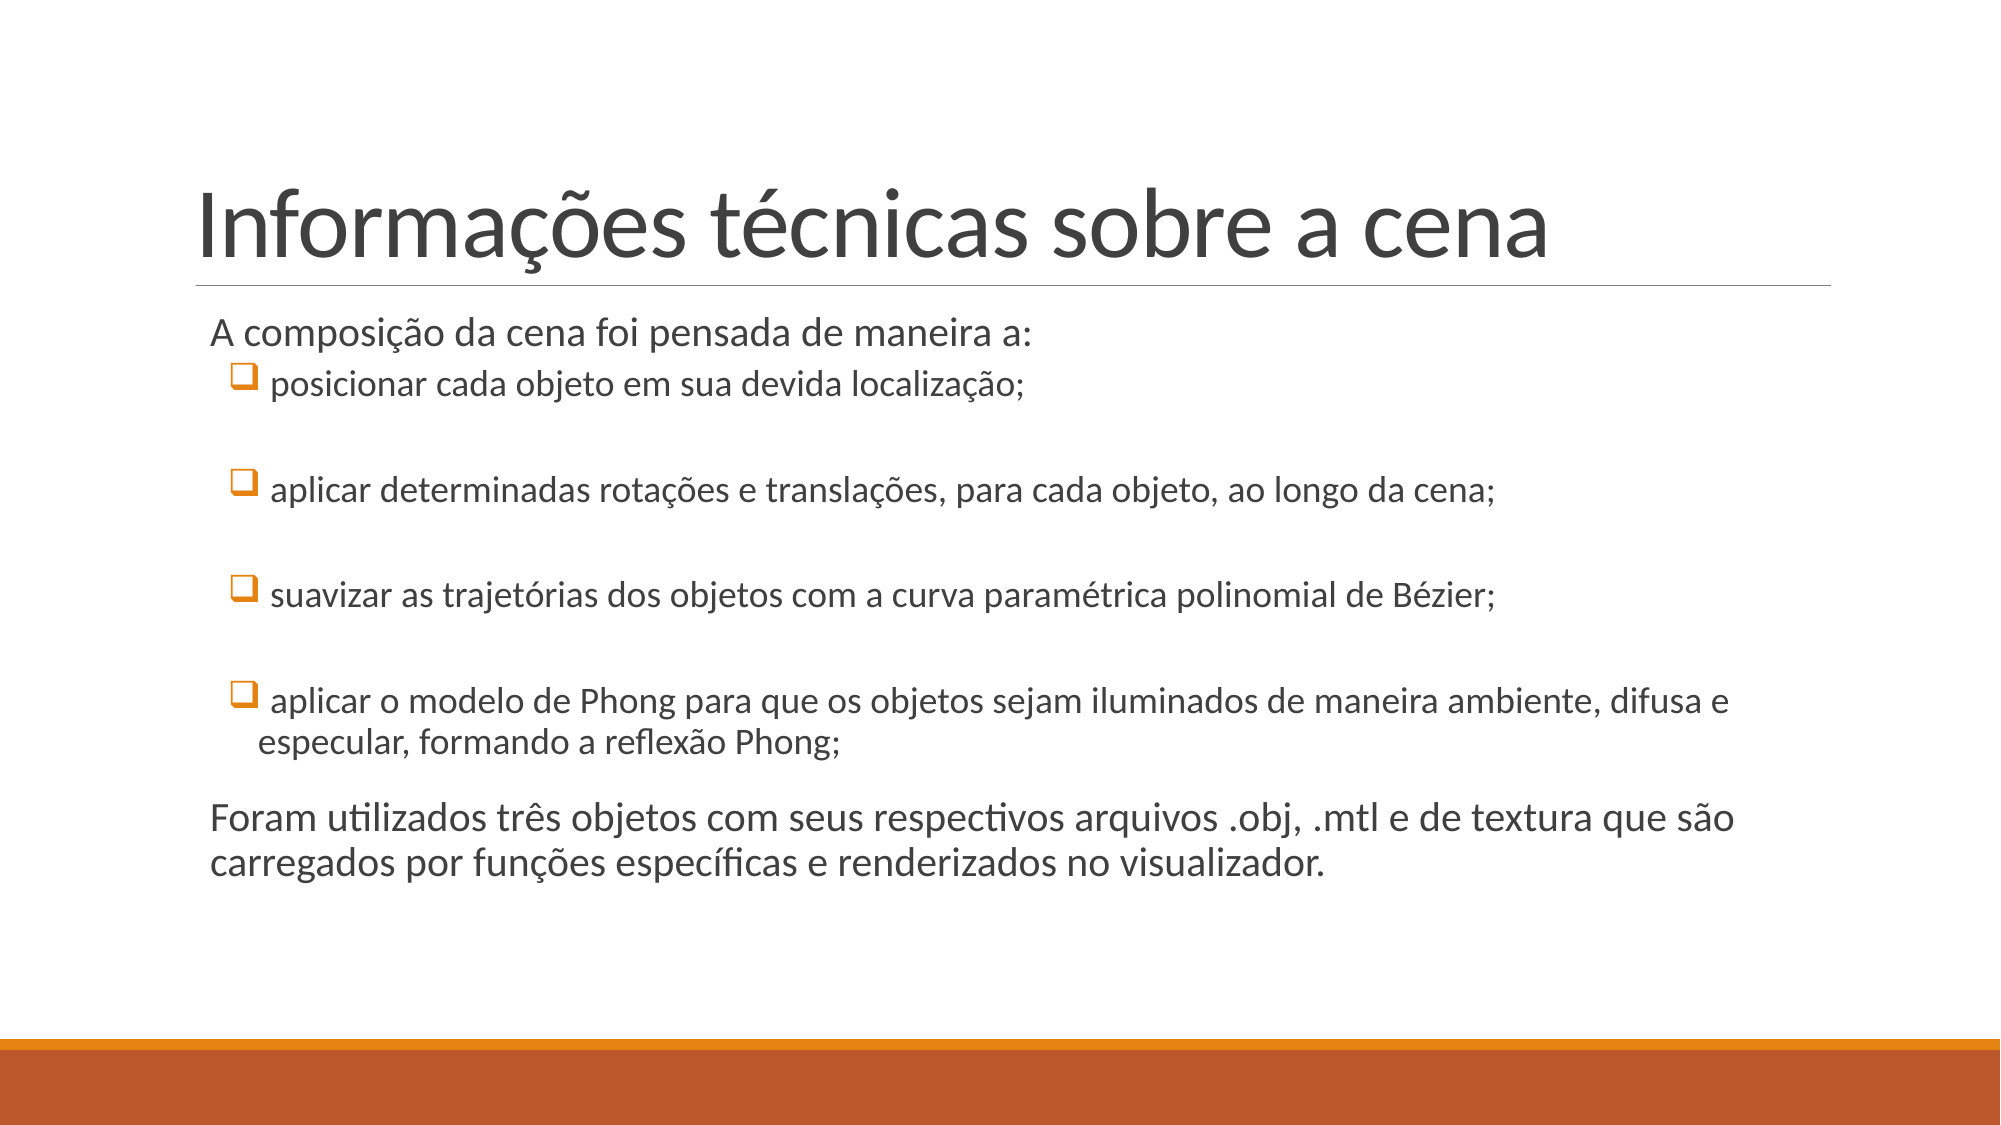

# Informações técnicas sobre a cena
A composição da cena foi pensada de maneira a:
 posicionar cada objeto em sua devida localização;

 aplicar determinadas rotações e translações, para cada objeto, ao longo da cena;

 suavizar as trajetórias dos objetos com a curva paramétrica polinomial de Bézier;

 aplicar o modelo de Phong para que os objetos sejam iluminados de maneira ambiente, difusa e especular, formando a reflexão Phong;
Foram utilizados três objetos com seus respectivos arquivos .obj, .mtl e de textura que são carregados por funções específicas e renderizados no visualizador.